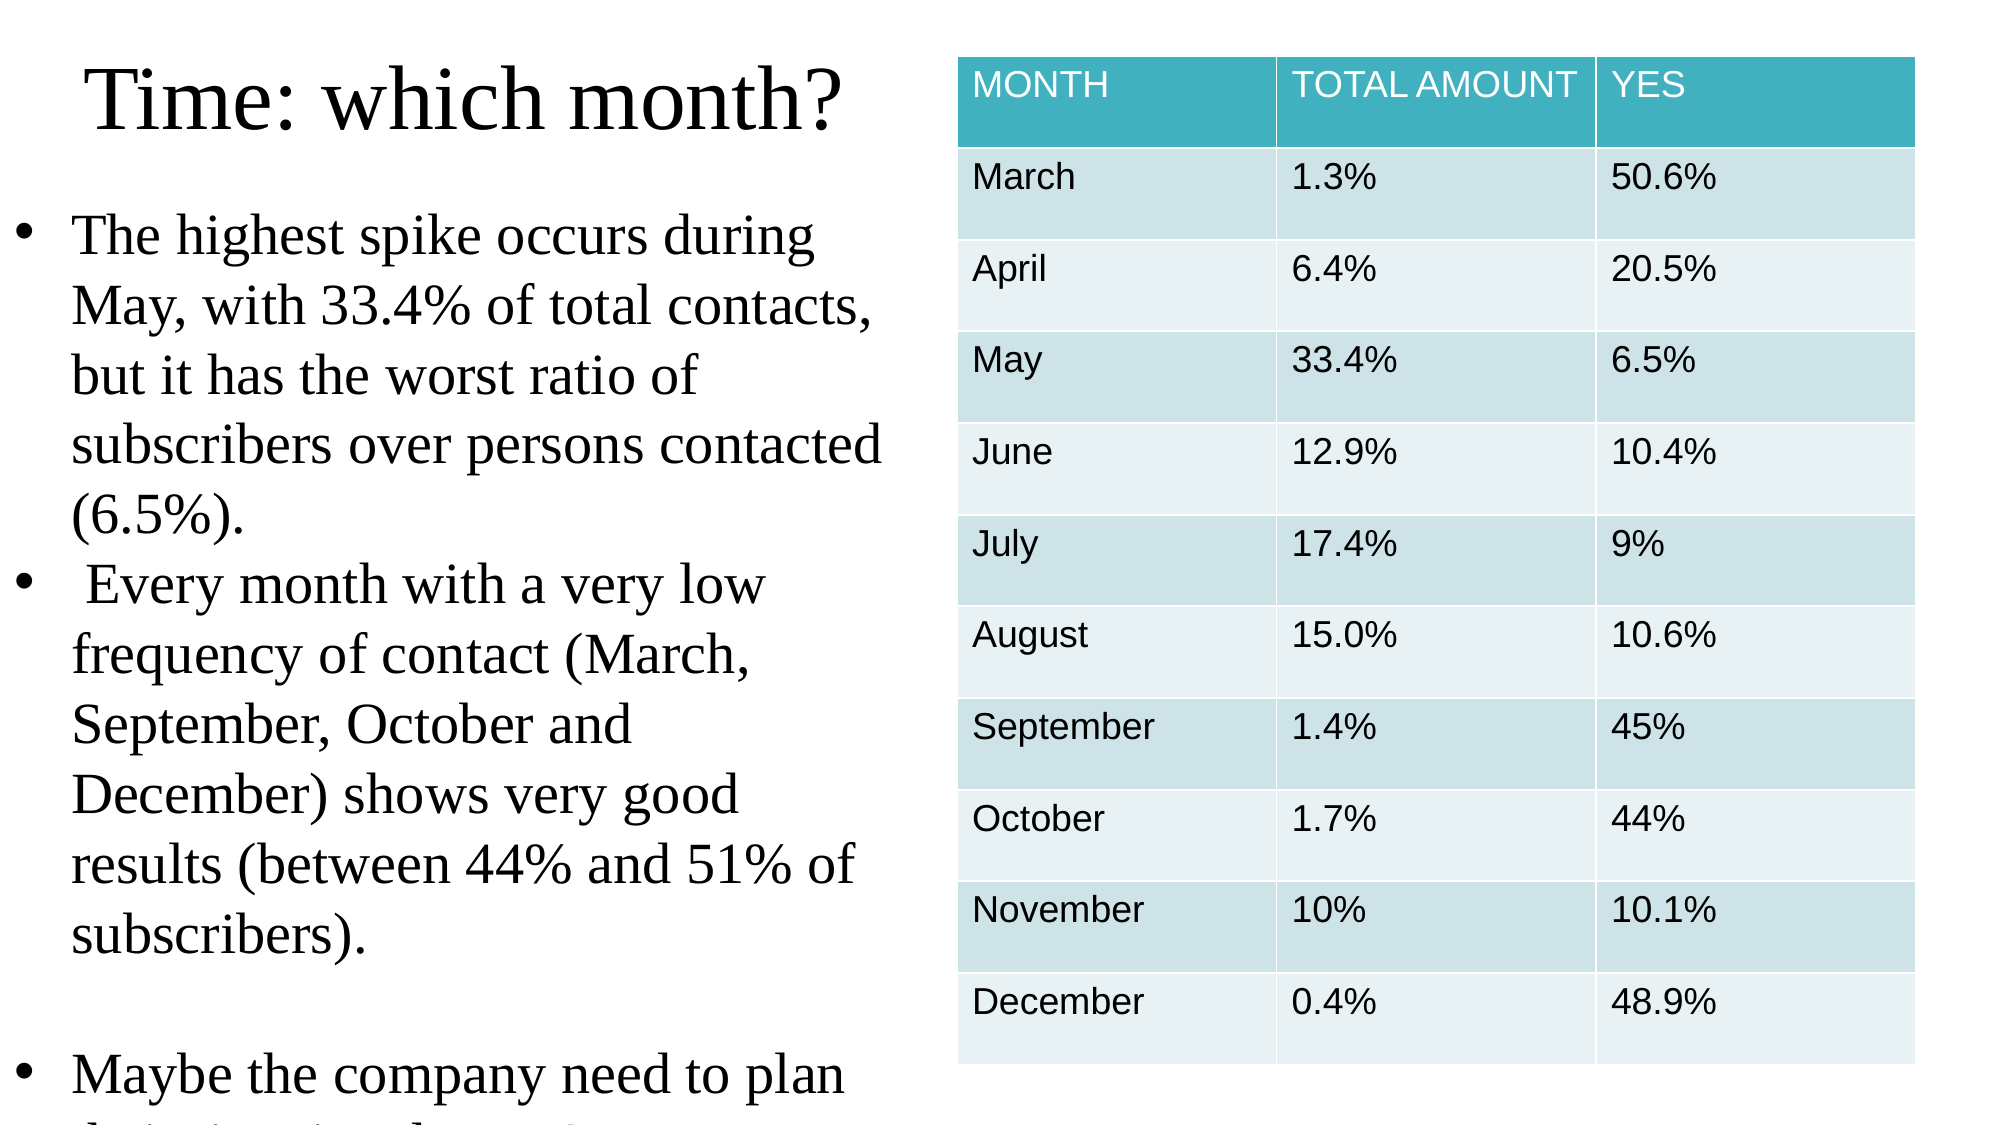

# Time: which month?
| MONTH | TOTAL AMOUNT | YES |
| --- | --- | --- |
| March | 1.3% | 50.6% |
| April | 6.4% | 20.5% |
| May | 33.4% | 6.5% |
| June | 12.9% | 10.4% |
| July | 17.4% | 9% |
| August | 15.0% | 10.6% |
| September | 1.4% | 45% |
| October | 1.7% | 44% |
| November | 10% | 10.1% |
| December | 0.4% | 48.9% |
The highest spike occurs during May, with 33.4% of total contacts, but it has the worst ratio of subscribers over persons contacted (6.5%).
 Every month with a very low frequency of contact (March, September, October and December) shows very good results (between 44% and 51% of subscribers).

Maybe the company need to plan their time in advance!